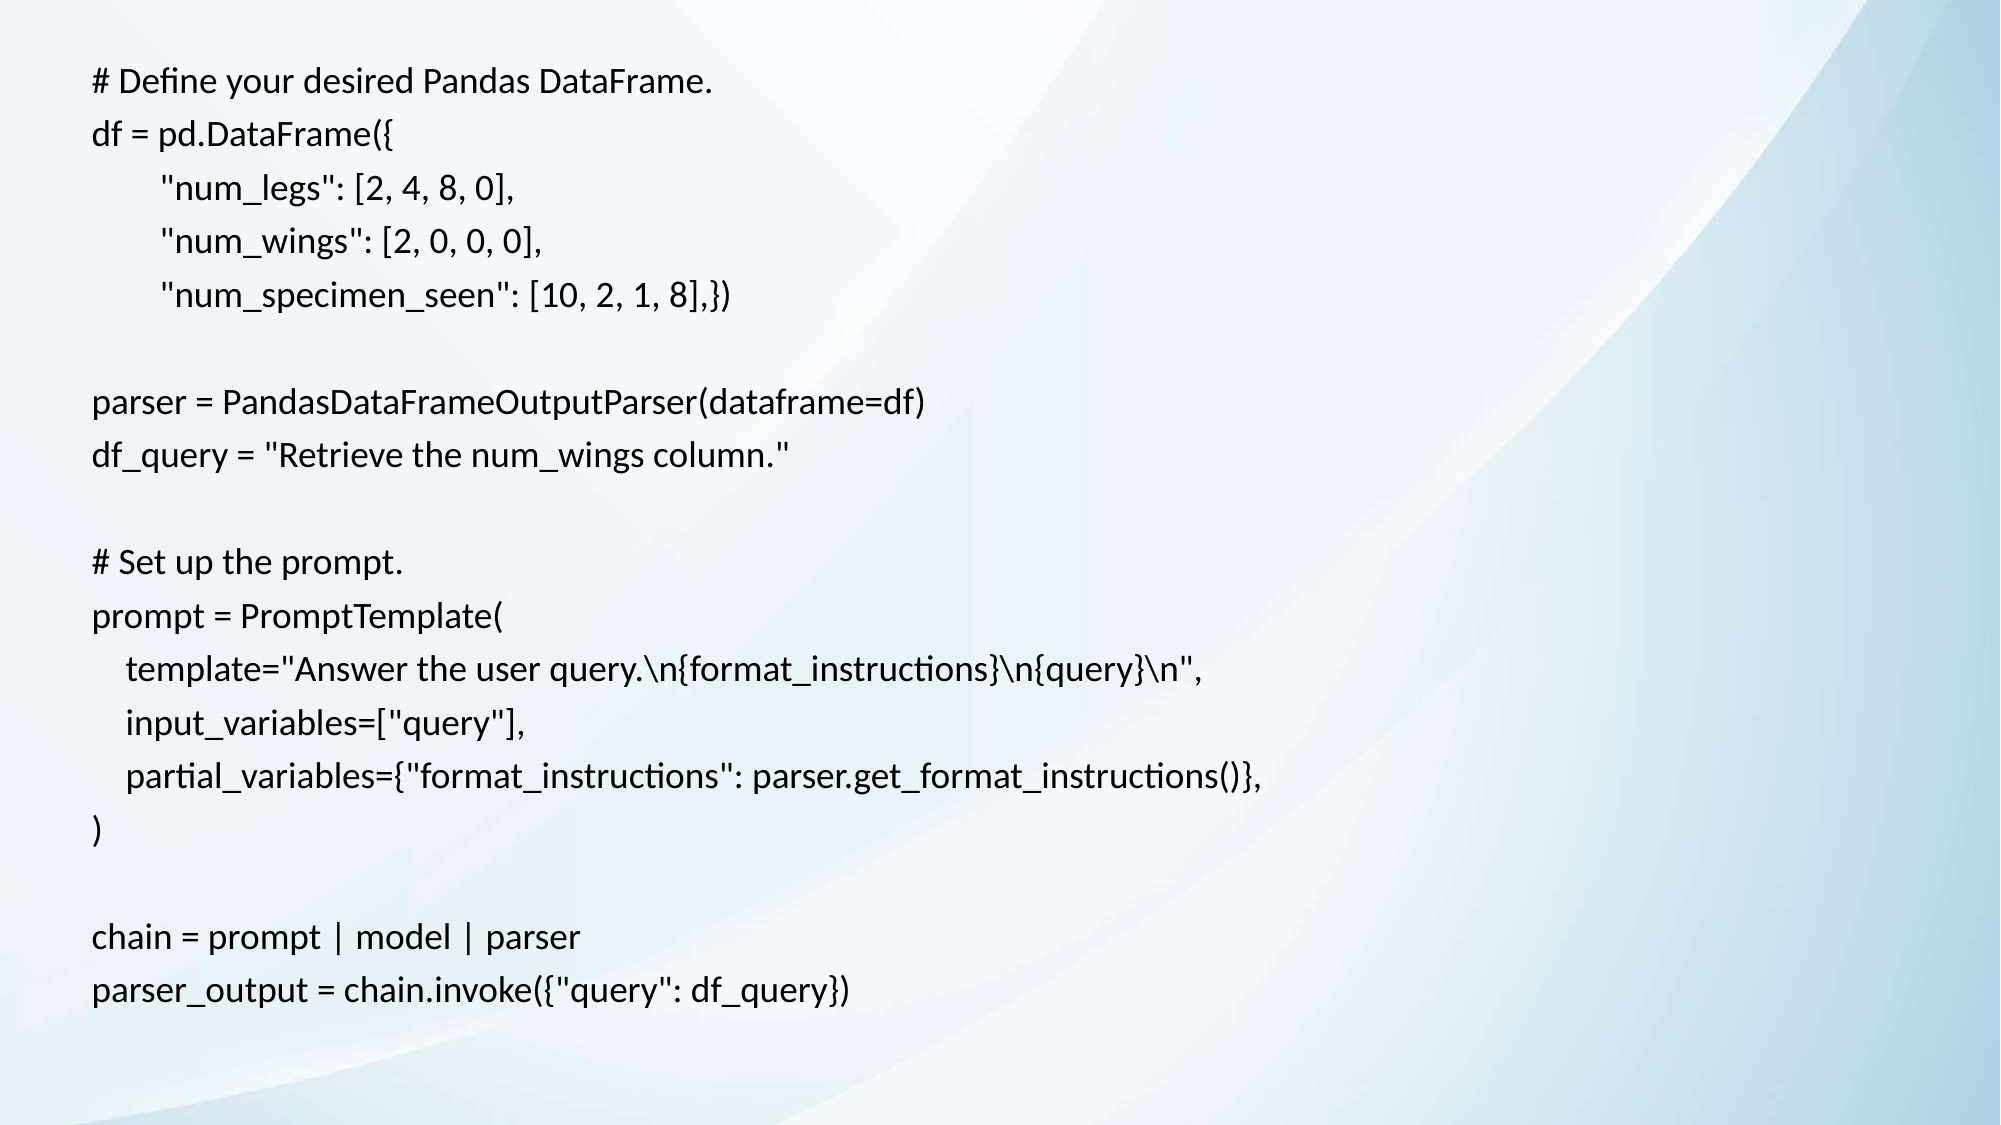

# Define your desired Pandas DataFrame.
df = pd.DataFrame({
        "num_legs": [2, 4, 8, 0],
        "num_wings": [2, 0, 0, 0],
        "num_specimen_seen": [10, 2, 1, 8],})

parser = PandasDataFrameOutputParser(dataframe=df)
df_query = "Retrieve the num_wings column."

# Set up the prompt.
prompt = PromptTemplate(
    template="Answer the user query.\n{format_instructions}\n{query}\n",
    input_variables=["query"],
    partial_variables={"format_instructions": parser.get_format_instructions()},
)

chain = prompt | model | parser
parser_output = chain.invoke({"query": df_query})